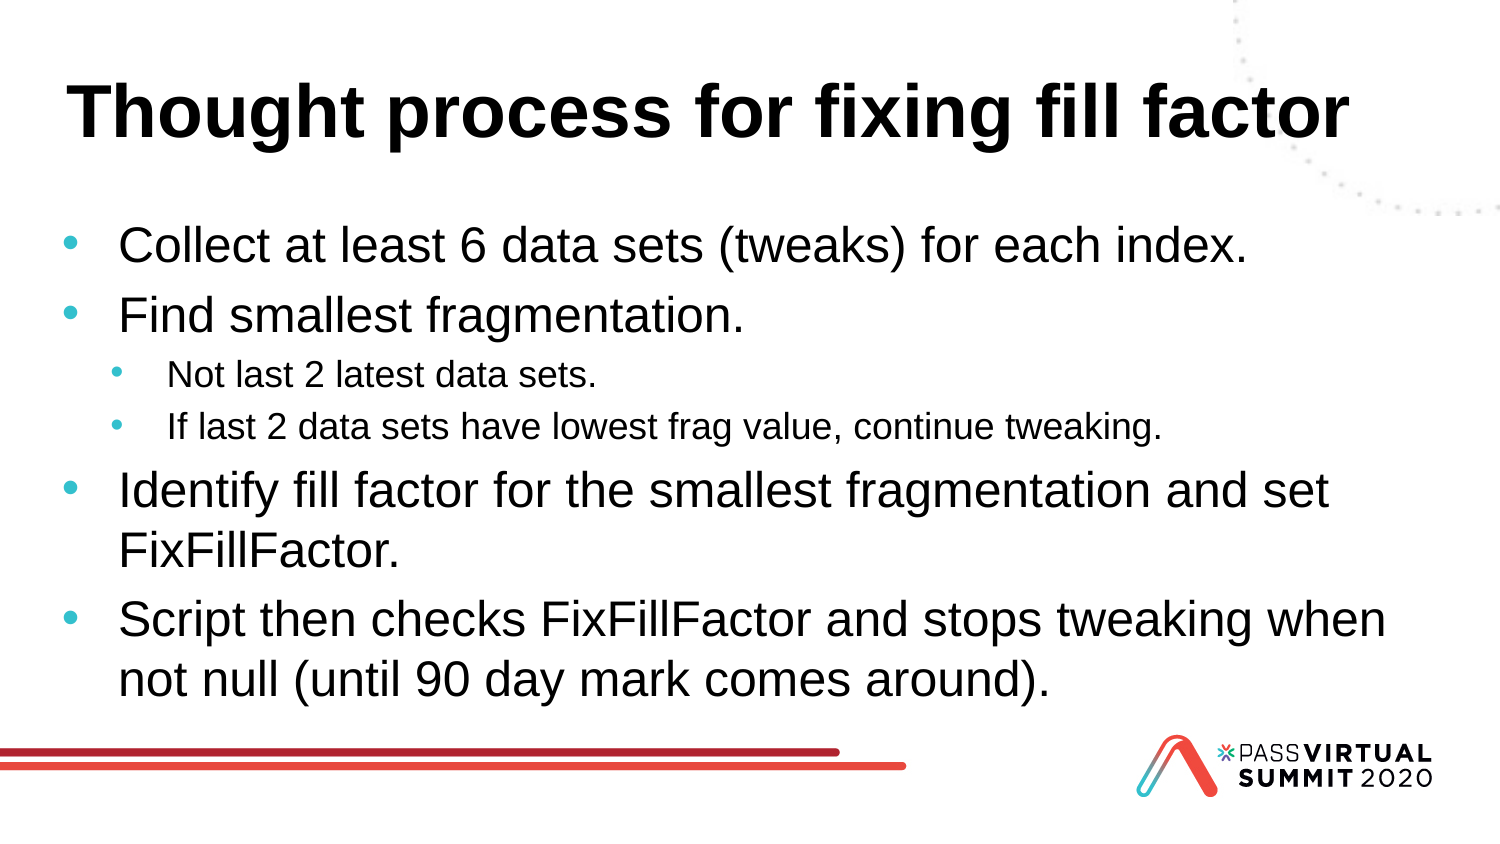

# Thought process for fixing fill factor
Collect at least 6 data sets (tweaks) for each index.
Find smallest fragmentation.
Not last 2 latest data sets.
If last 2 data sets have lowest frag value, continue tweaking.
Identify fill factor for the smallest fragmentation and set FixFillFactor.
Script then checks FixFillFactor and stops tweaking when not null (until 90 day mark comes around).